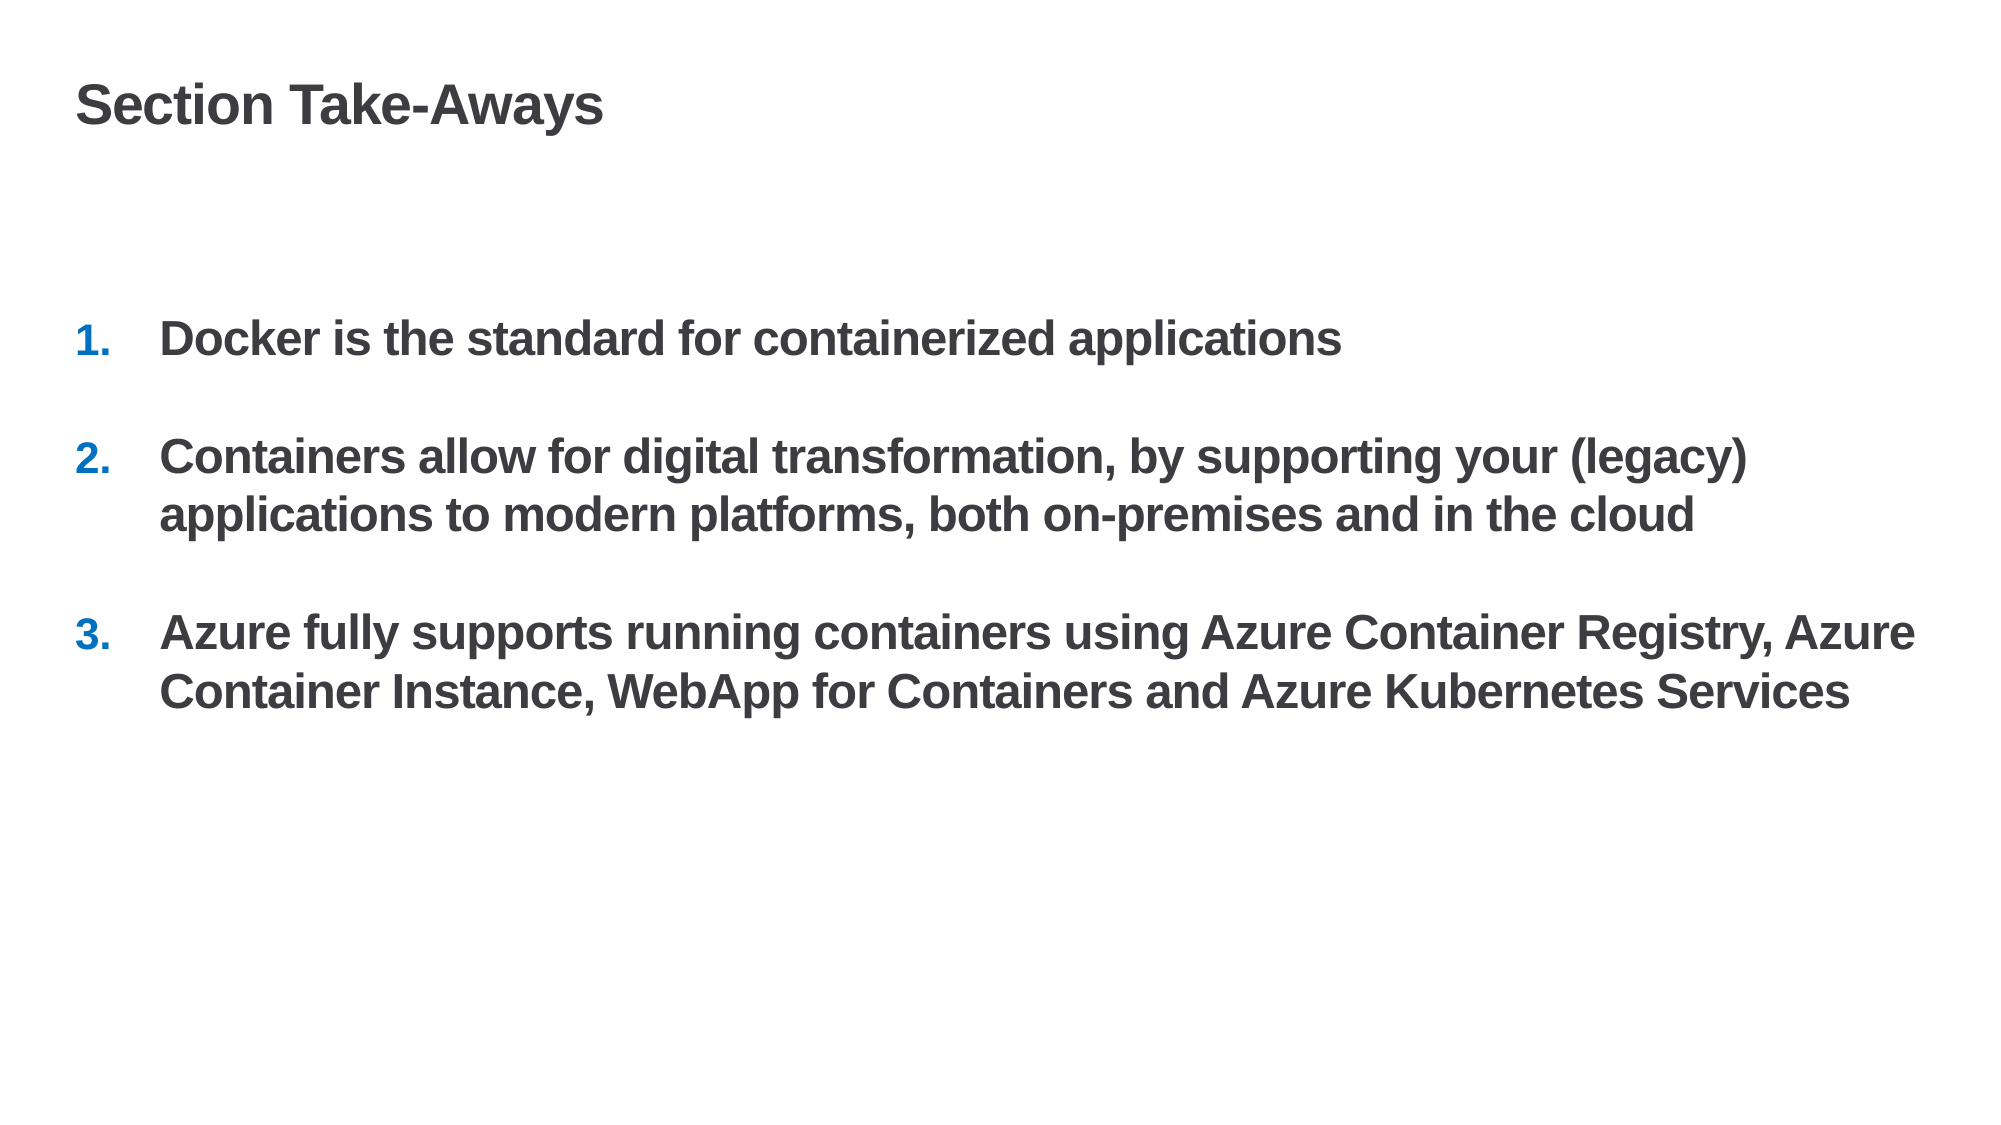

# Section Take-Aways
Docker is the standard for containerized applications
Containers allow for digital transformation, by supporting your (legacy) applications to modern platforms, both on-premises and in the cloud
Azure fully supports running containers using Azure Container Registry, Azure Container Instance, WebApp for Containers and Azure Kubernetes Services